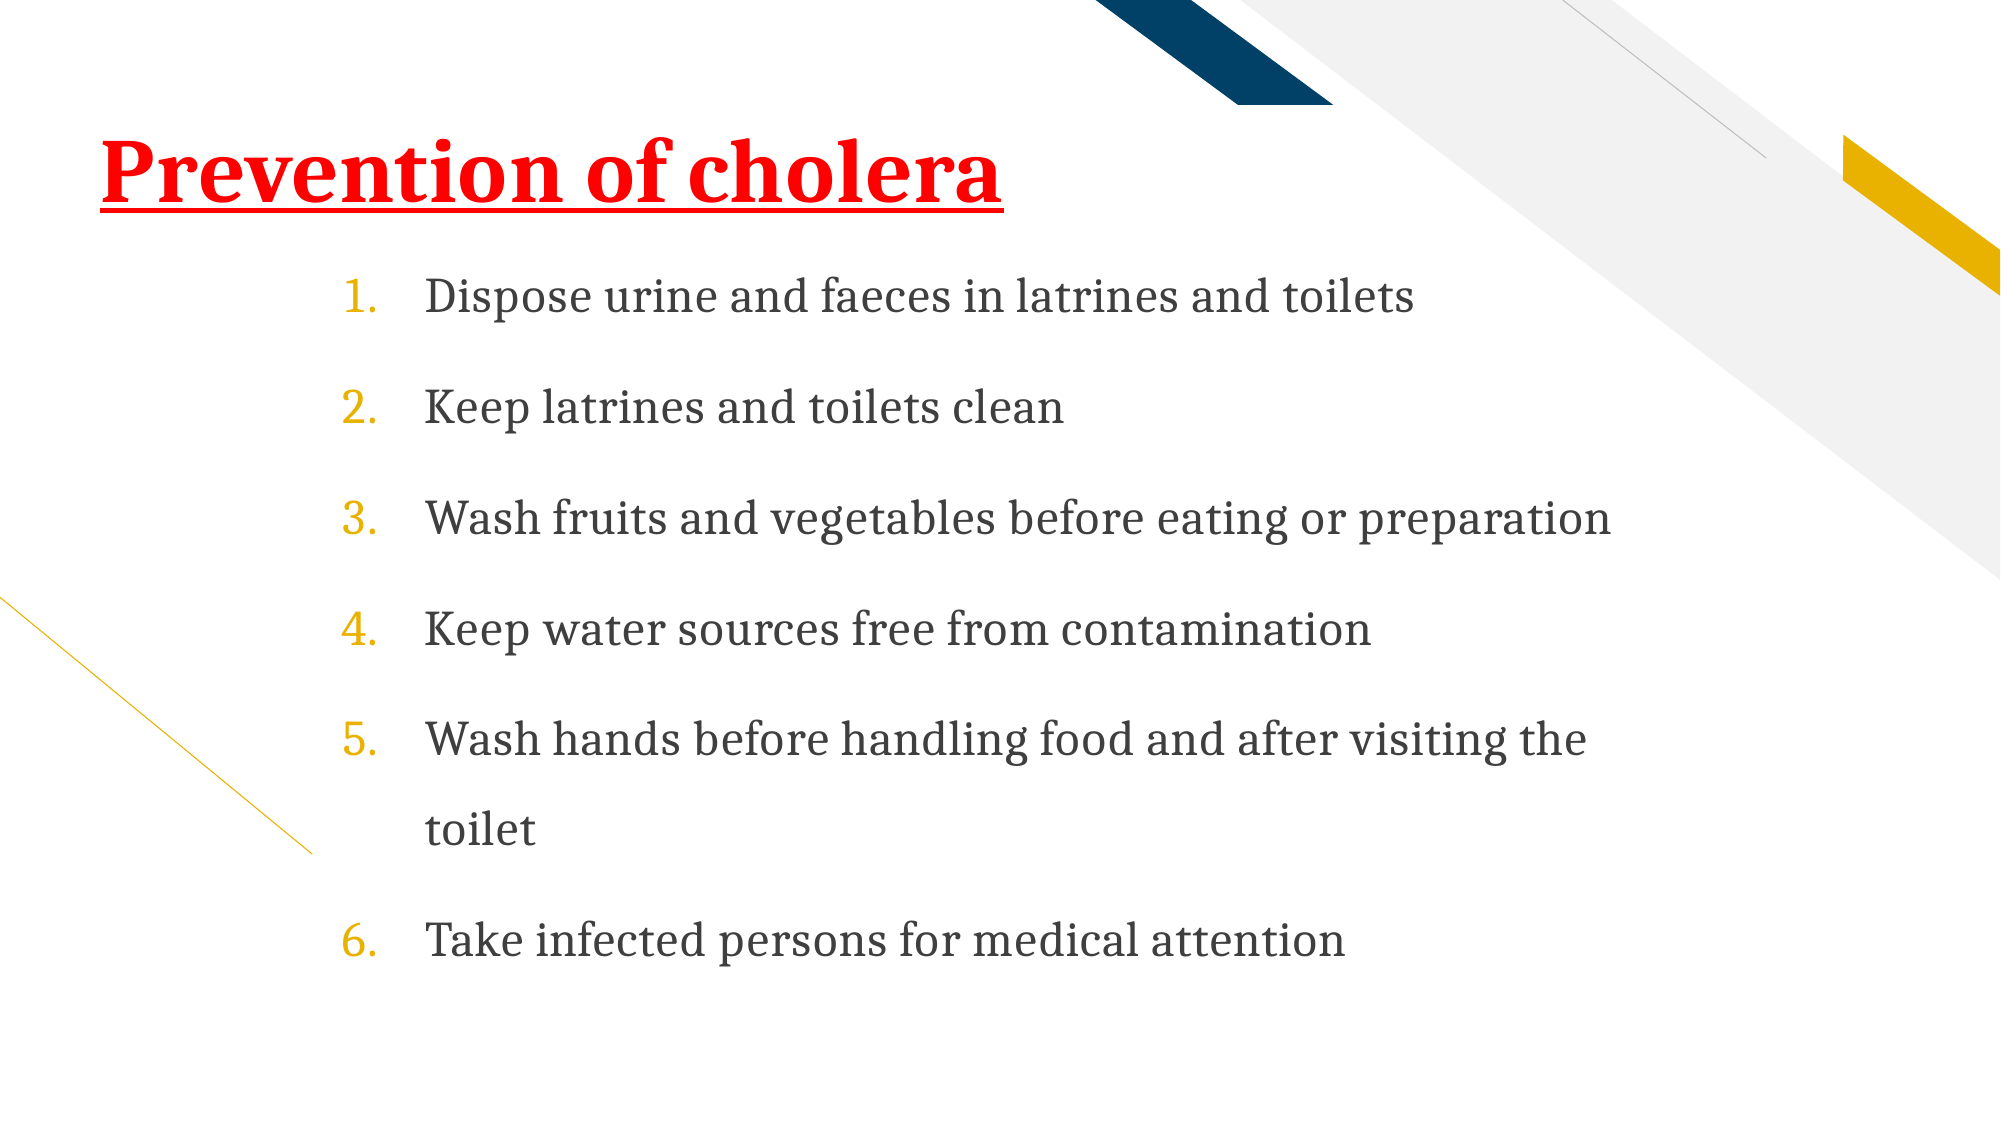

# Prevention of cholera
Dispose urine and faeces in latrines and toilets
Keep latrines and toilets clean
Wash fruits and vegetables before eating or preparation
Keep water sources free from contamination
Wash hands before handling food and after visiting the toilet
Take infected persons for medical attention